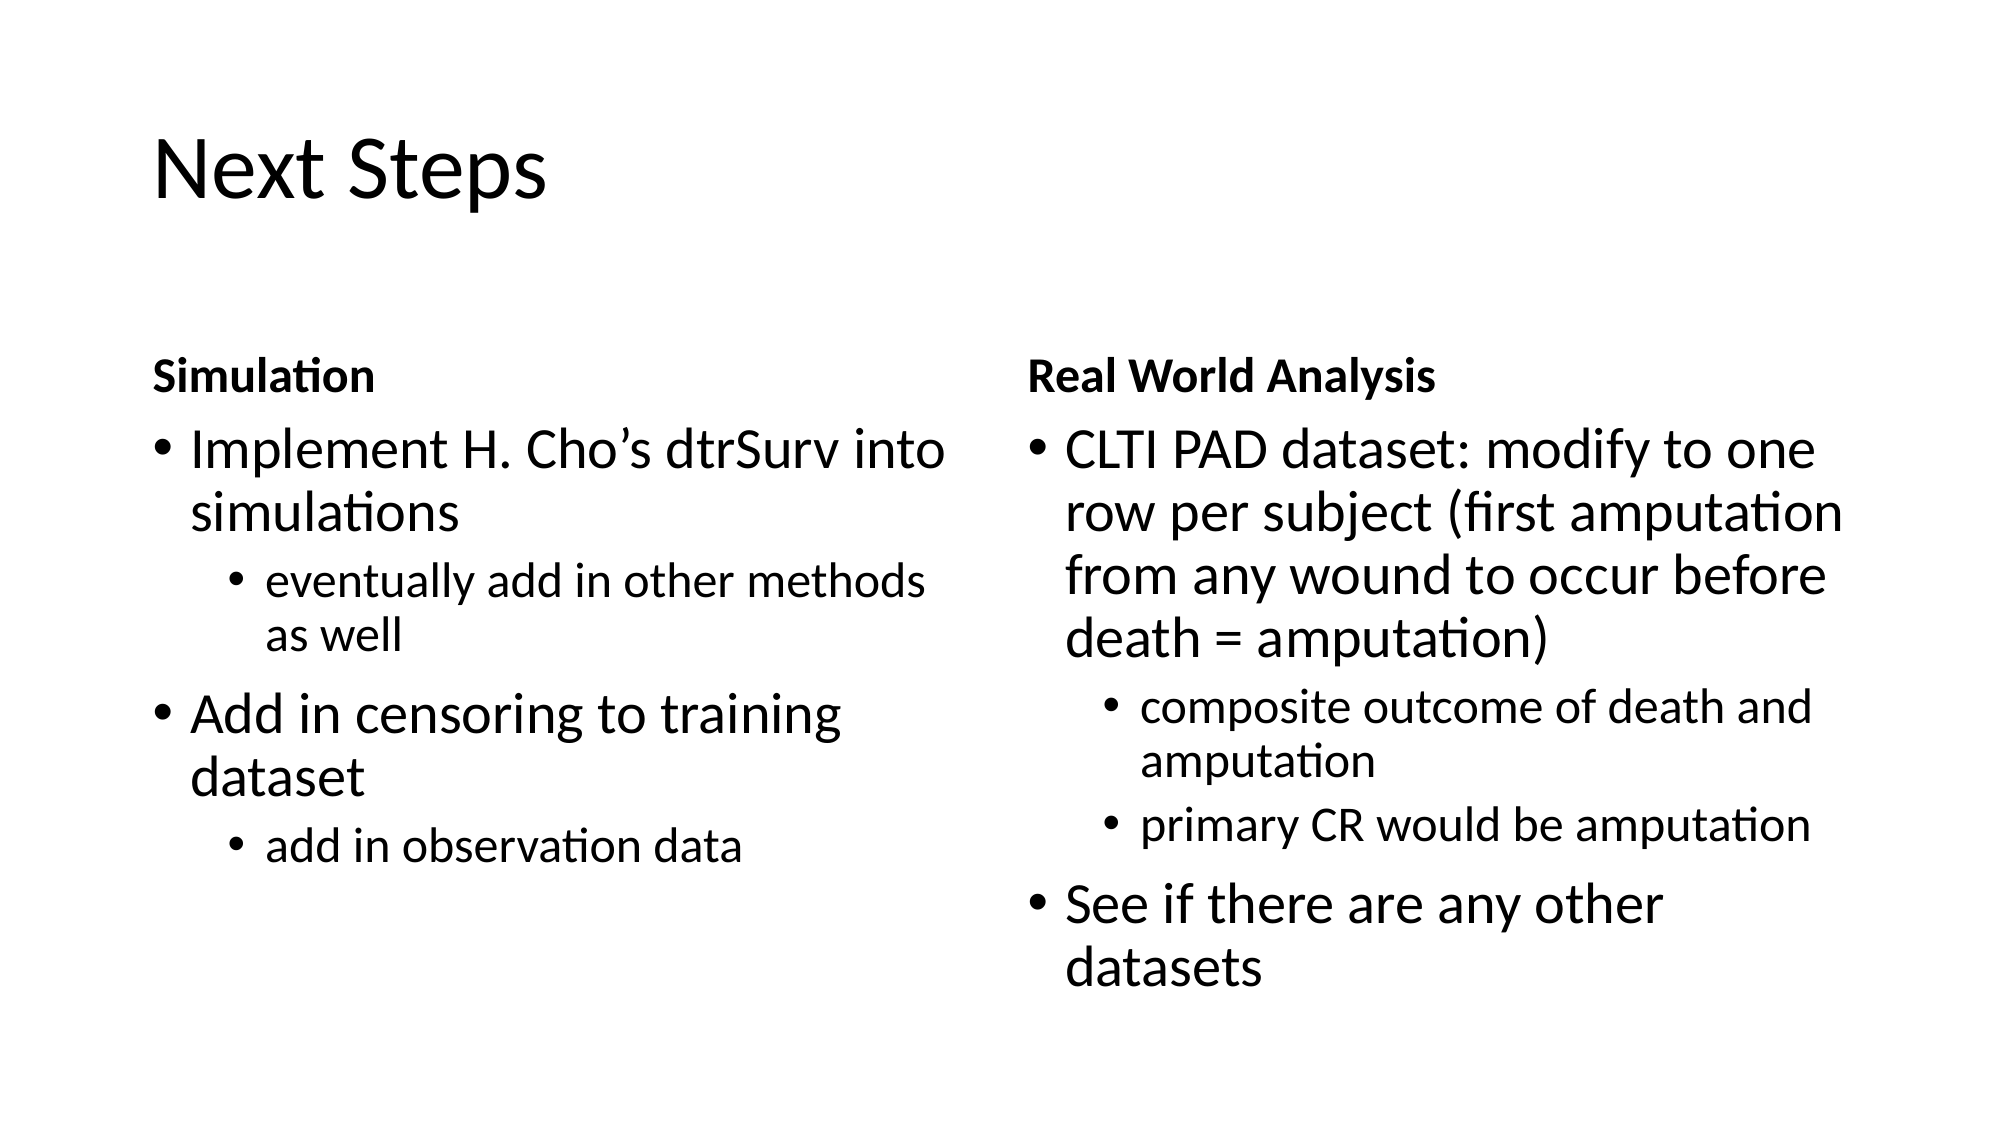

# Next Steps
Simulation
Real World Analysis
Implement H. Cho’s dtrSurv into simulations
eventually add in other methods as well
Add in censoring to training dataset
add in observation data
CLTI PAD dataset: modify to one row per subject (first amputation from any wound to occur before death = amputation)
composite outcome of death and amputation
primary CR would be amputation
See if there are any other datasets